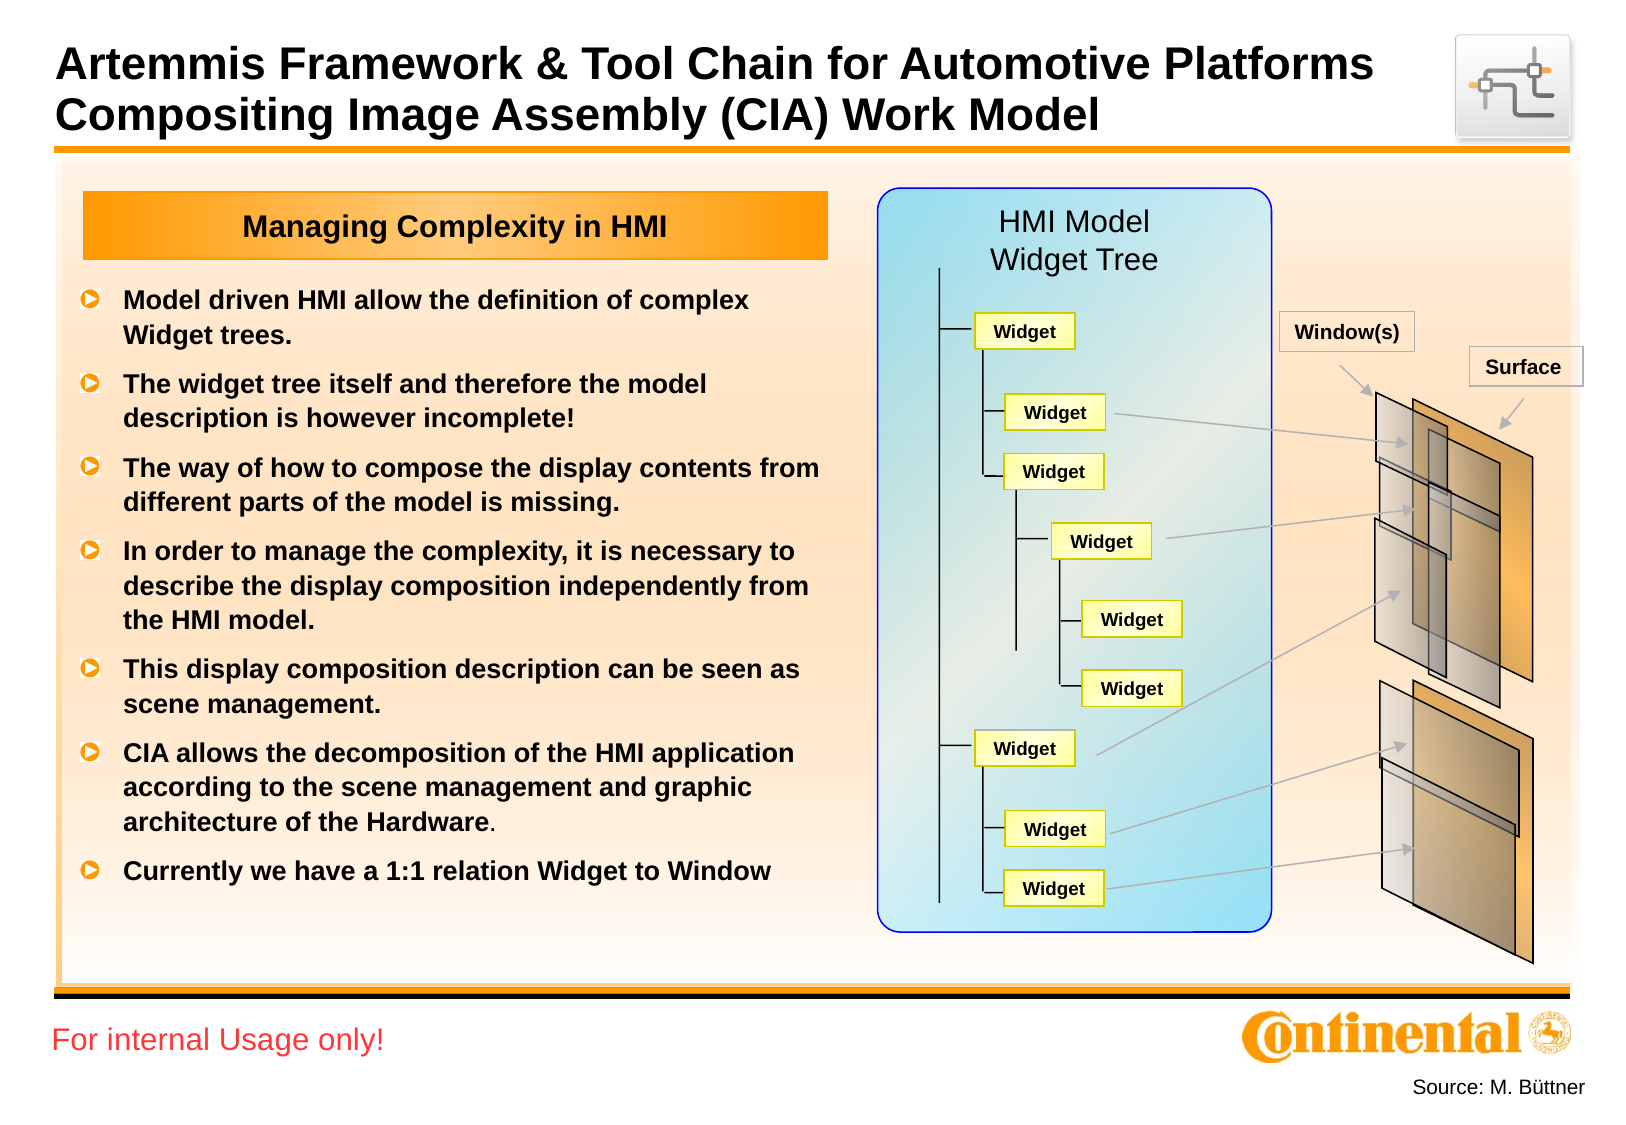

# Artemmis Framework & Tool Chain for Automotive Platforms Compositing Image Assembly (CIA) Work Model
HMI Model
Widget Tree
Managing Complexity in HMI

Model driven HMI allow the definition of complex Widget trees.
The widget tree itself and therefore the model description is however incomplete!
The way of how to compose the display contents from different parts of the model is missing.
In order to manage the complexity, it is necessary to describe the display composition independently from the HMI model.
This display composition description can be seen as scene management.
CIA allows the decomposition of the HMI application according to the scene management and graphic architecture of the Hardware.
Currently we have a 1:1 relation Widget to Window
Window(s)
Widget

Surface

Widget

Widget

Widget

Widget

Widget

Widget

Widget

Widget

Source: M. Büttner